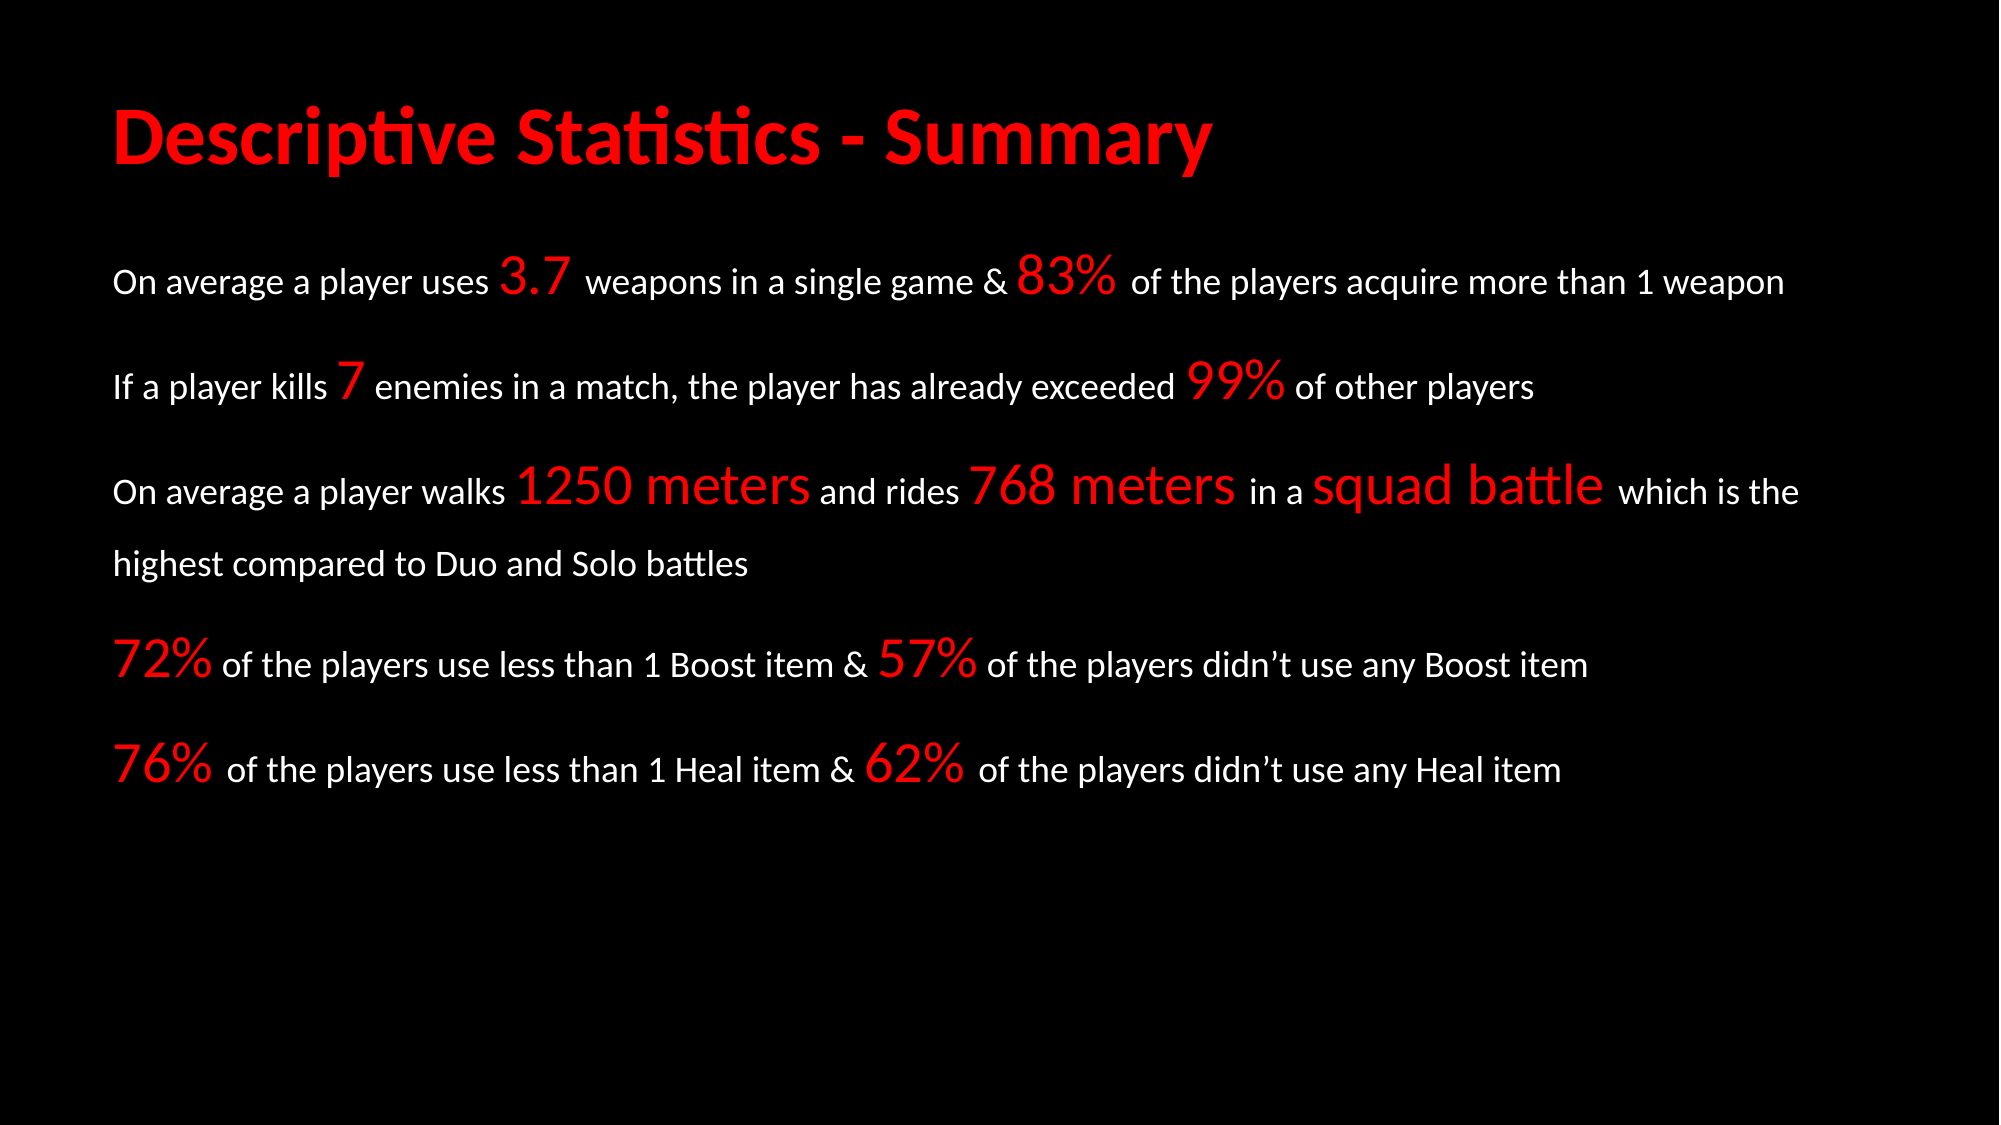

Descriptive Statistics - Summary
On average a player uses 3.7 weapons in a single game & 83% of the players acquire more than 1 weapon
If a player kills 7 enemies in a match, the player has already exceeded 99% of other players
On average a player walks 1250 meters and rides 768 meters in a squad battle which is the highest compared to Duo and Solo battles
72% of the players use less than 1 Boost item & 57% of the players didn’t use any Boost item
76% of the players use less than 1 Heal item & 62% of the players didn’t use any Heal item

13